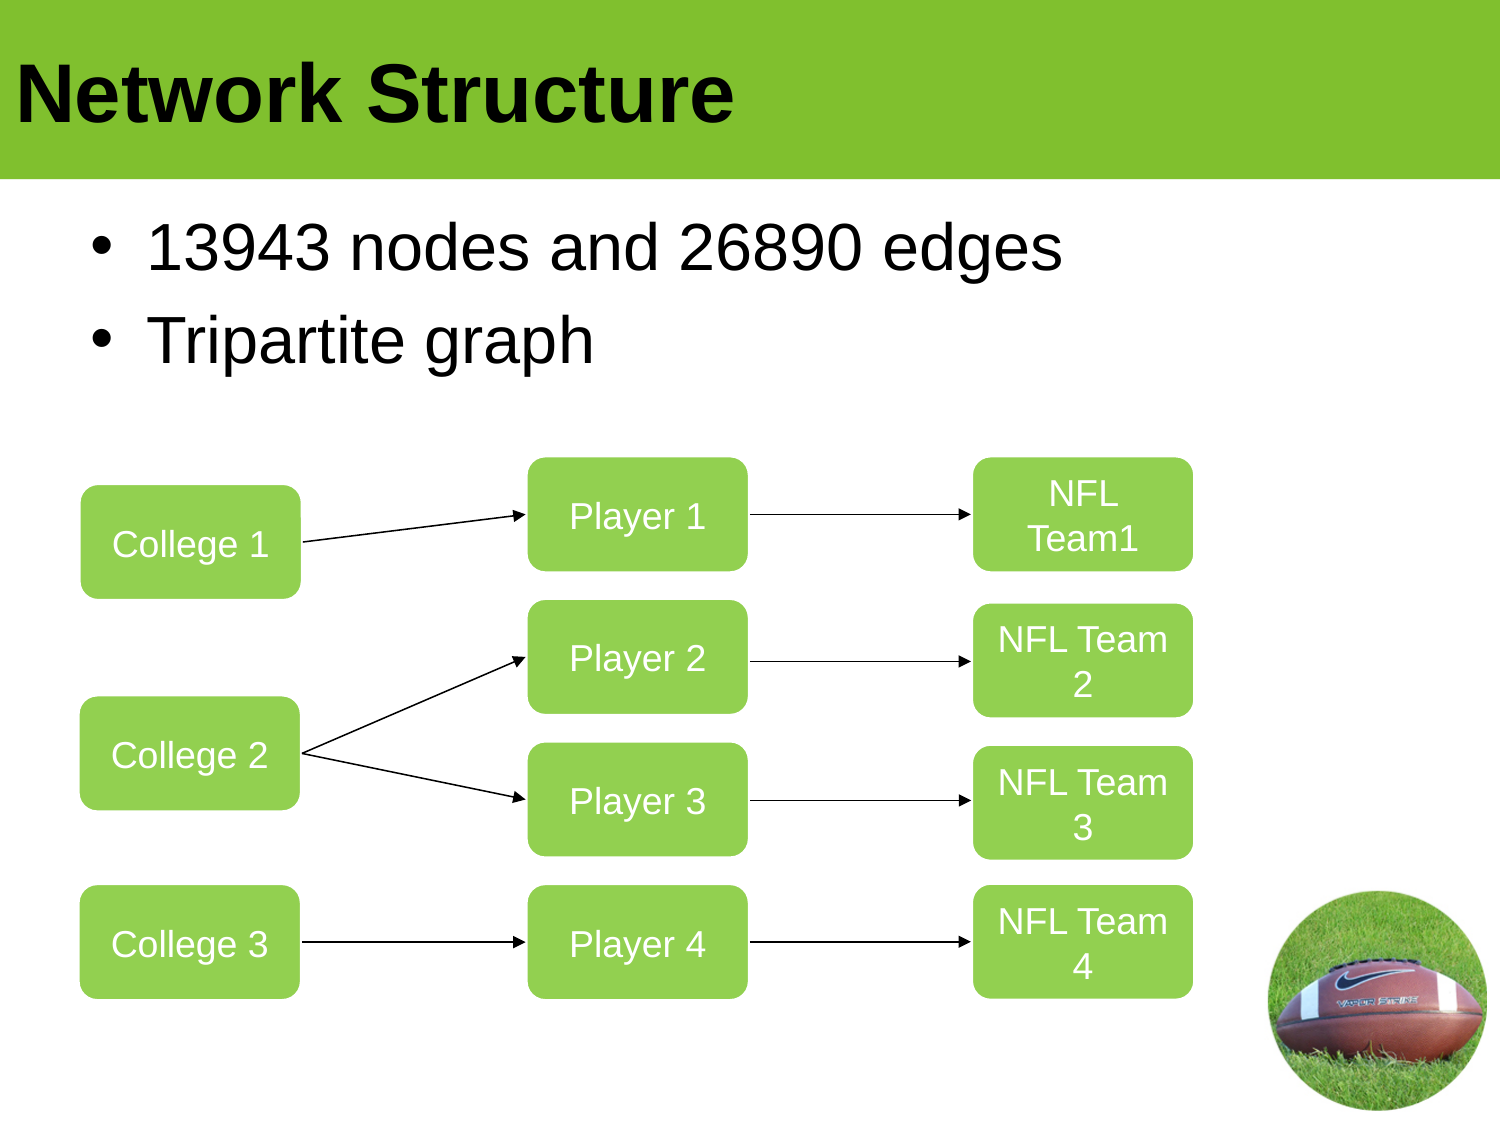

# Network Structure
13943 nodes and 26890 edges
Tripartite graph

Player 1
NFL Team1
College 1
Player 2
NFL Team 2
College 2
Player 3
NFL Team 3
NFL Team 4
College 3
Player 4